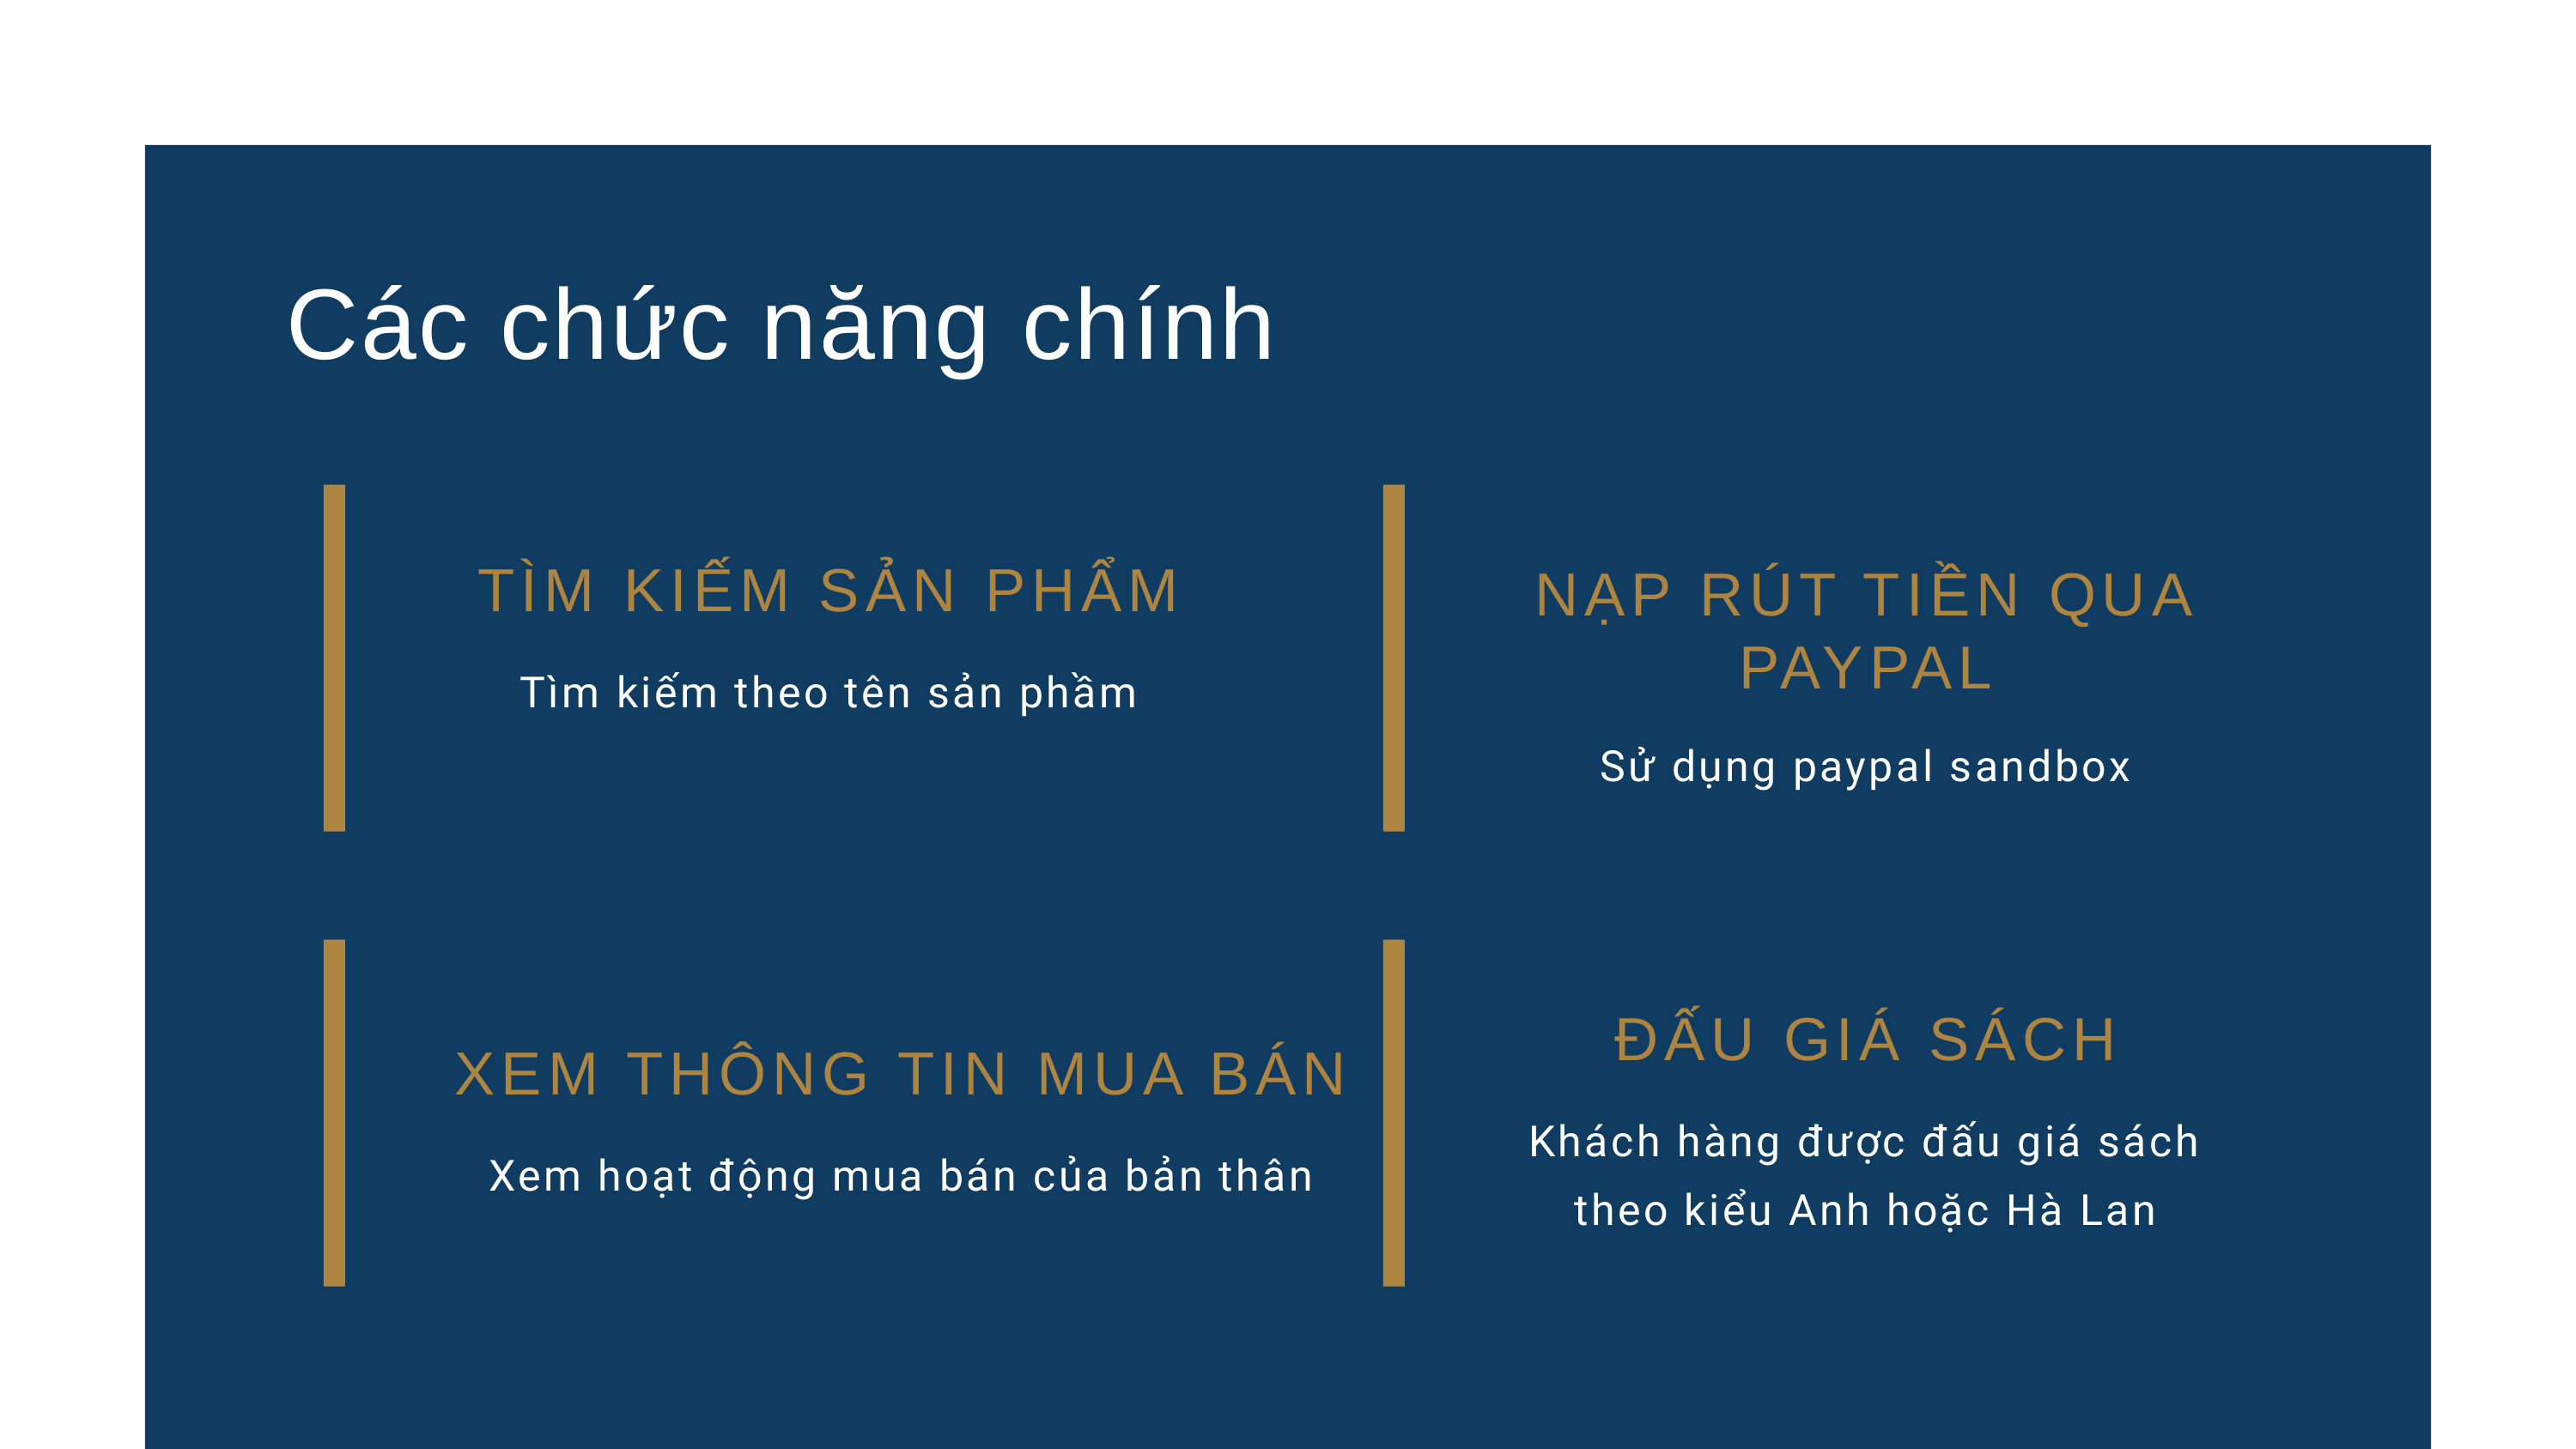

Các chức năng chính

TÌM KIẾM SẢN PHẨM
Tìm kiếm theo tên sản phầm
NẠP RÚT TIỀN QUA PAYPAL
Sử dụng paypal sandbox

ĐẤU GIÁ SÁCH
Khách hàng được đấu giá sách theo kiểu Anh hoặc Hà Lan
XEM THÔNG TIN MUA BÁN
Xem hoạt động mua bán của bản thân